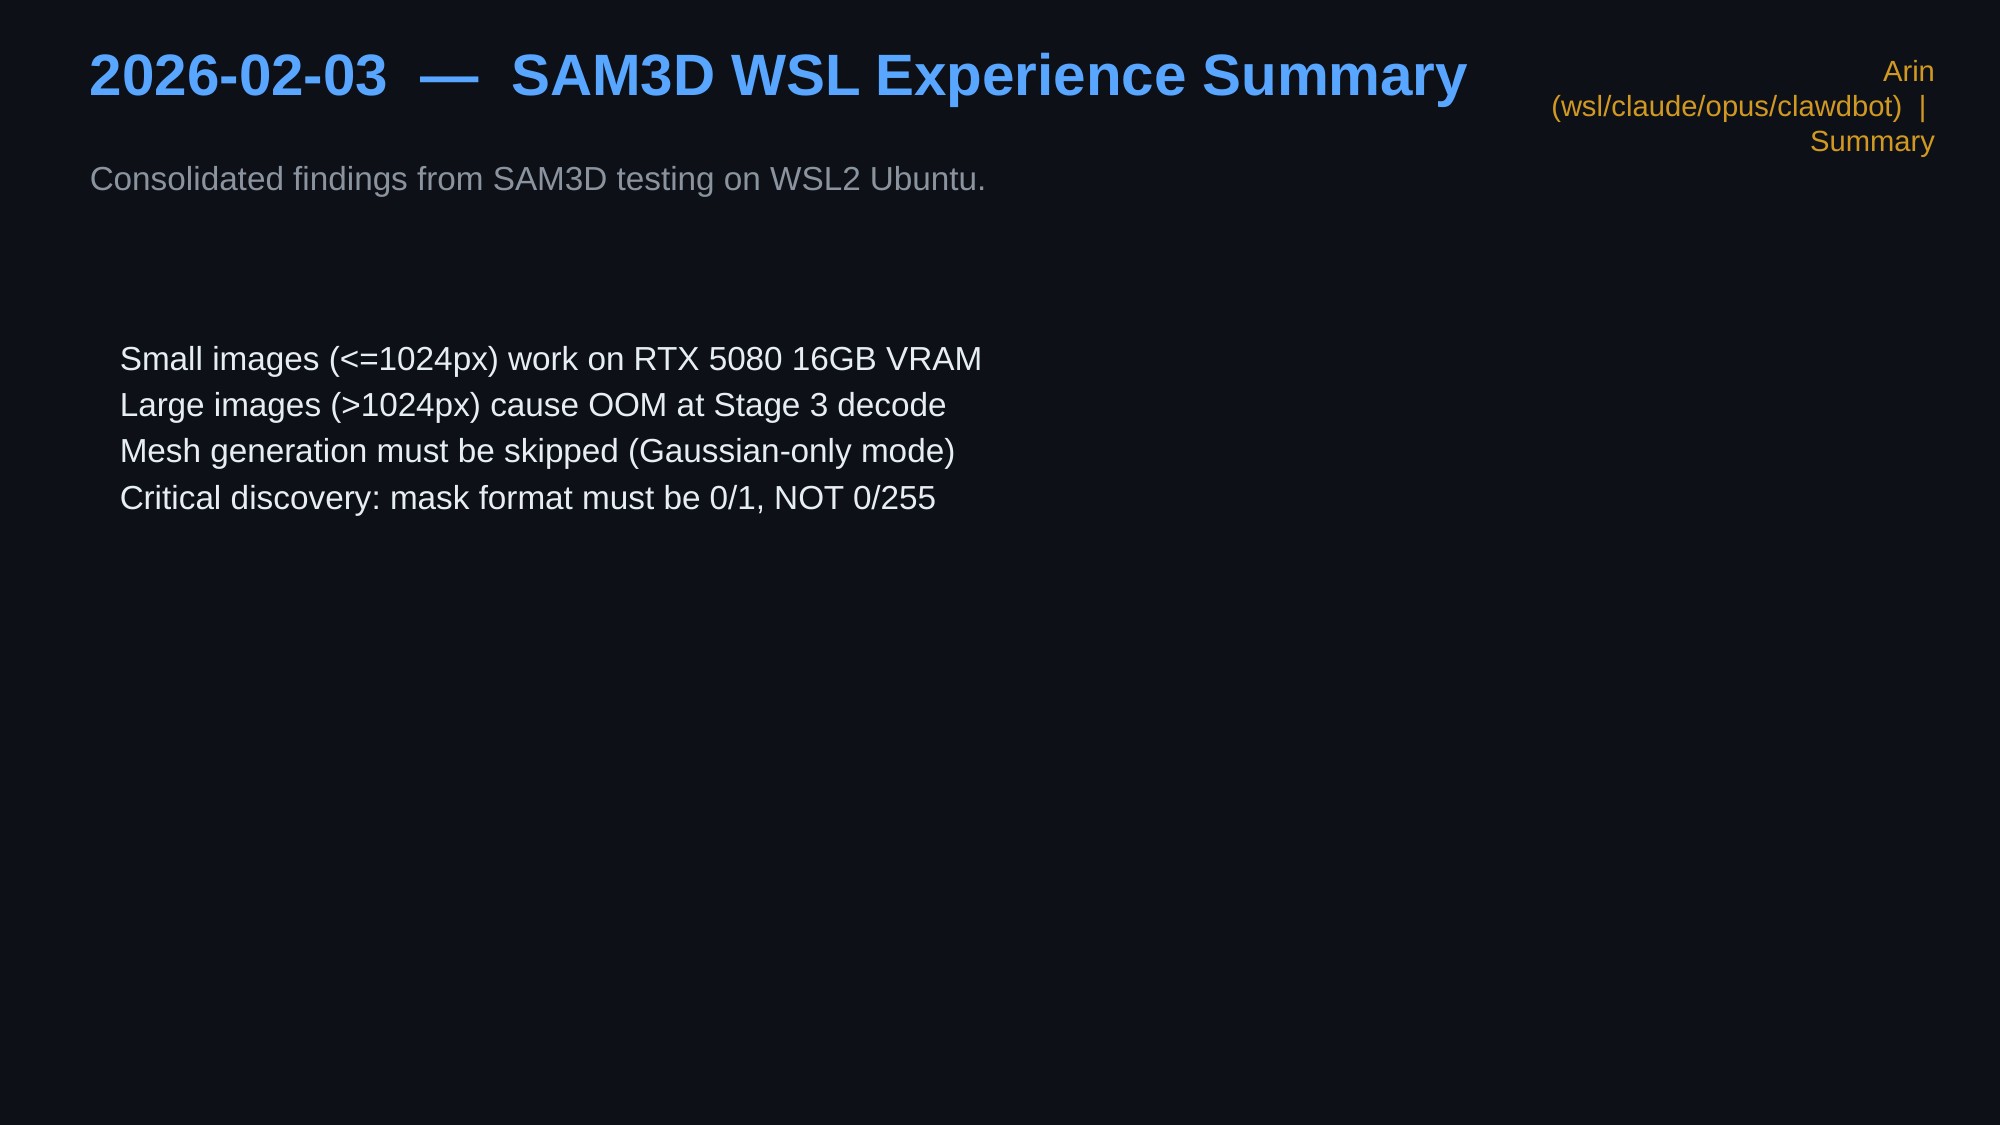

2026-02-03  —  SAM3D WSL Experience Summary
Arin (wsl/claude/opus/clawdbot)  |  Summary
Consolidated findings from SAM3D testing on WSL2 Ubuntu.
Small images (<=1024px) work on RTX 5080 16GB VRAM
Large images (>1024px) cause OOM at Stage 3 decode
Mesh generation must be skipped (Gaussian-only mode)
Critical discovery: mask format must be 0/1, NOT 0/255